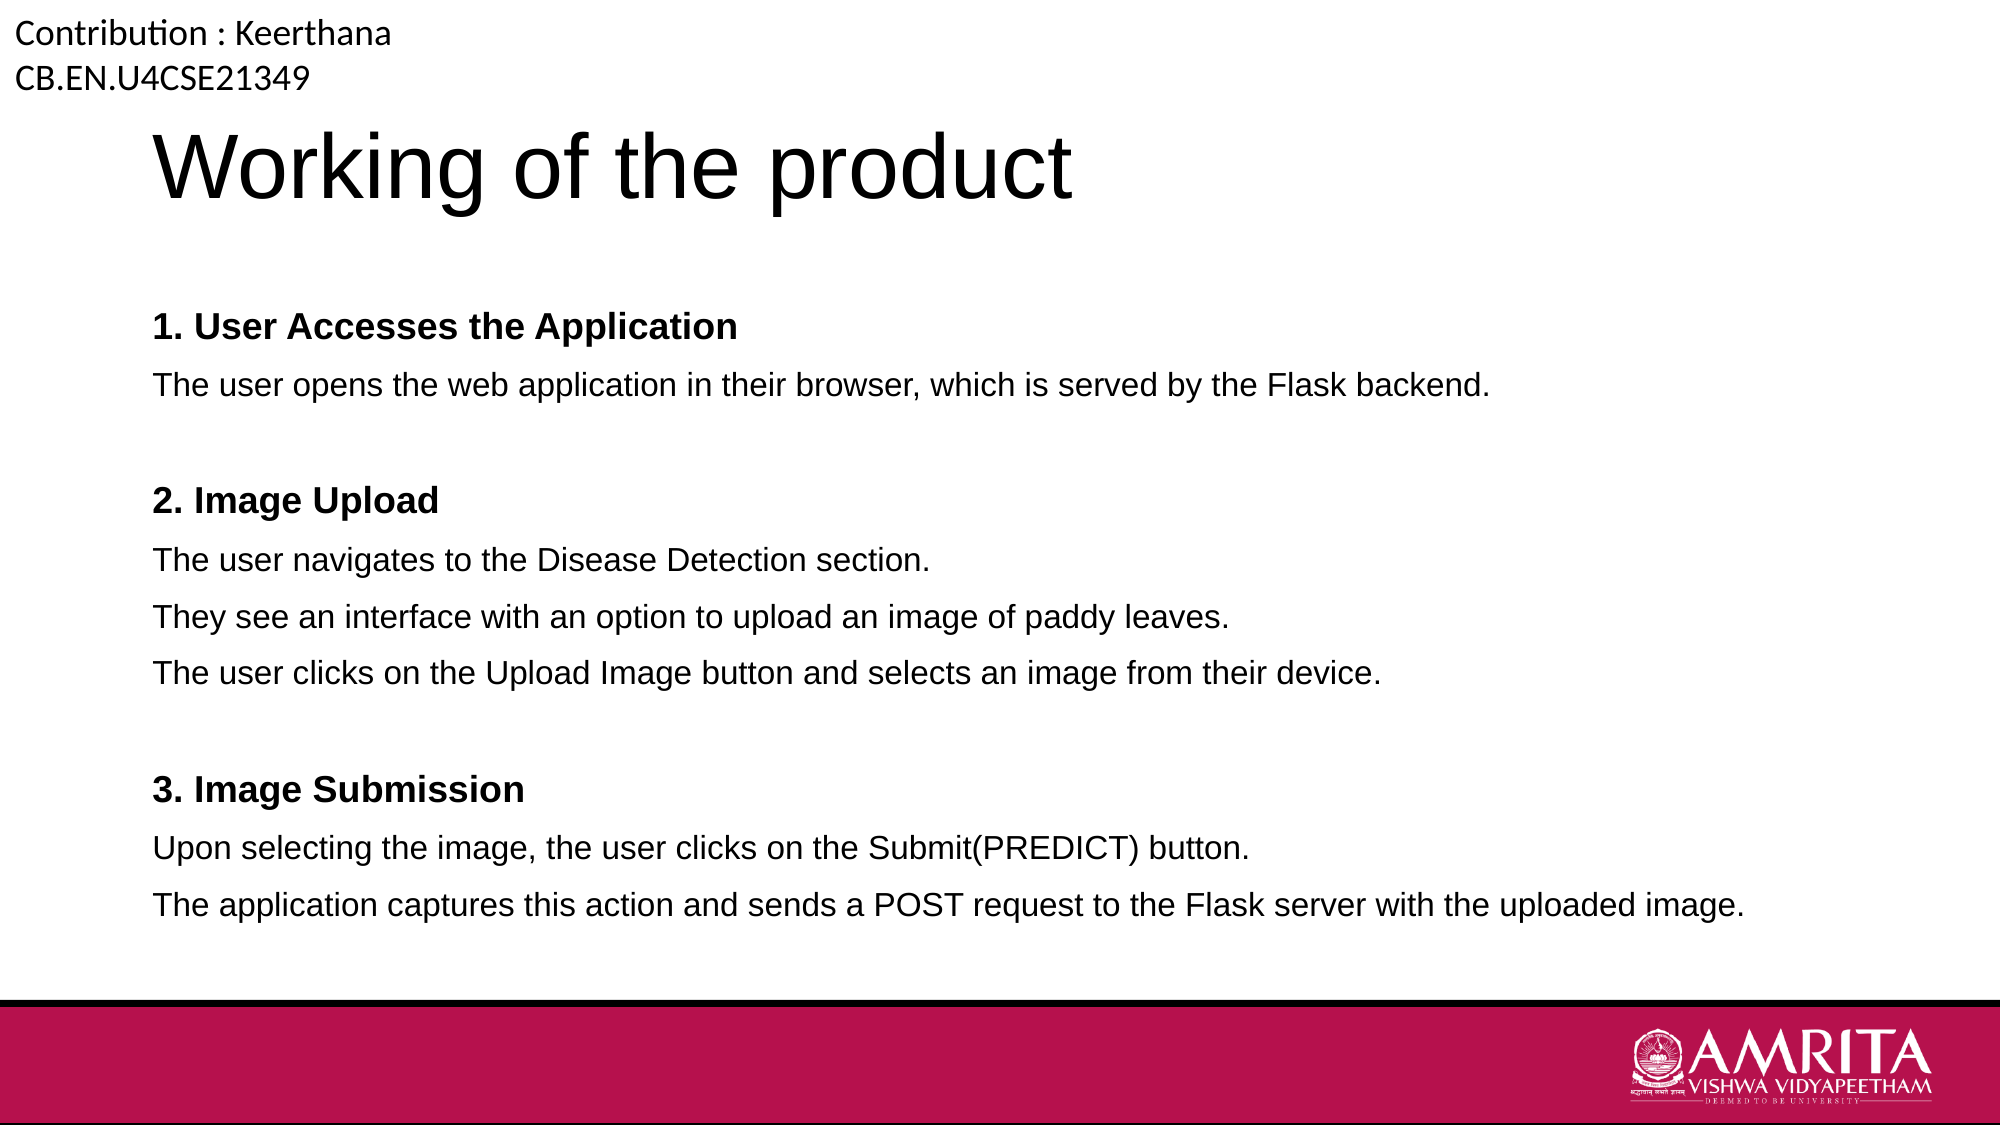

Contribution : Keerthana CB.EN.U4CSE21349​
# Working of the product
1. User Accesses the Application
The user opens the web application in their browser, which is served by the Flask backend.

2. Image Upload
The user navigates to the Disease Detection section.
They see an interface with an option to upload an image of paddy leaves.
The user clicks on the Upload Image button and selects an image from their device.

3. Image Submission
Upon selecting the image, the user clicks on the Submit(PREDICT) button.
The application captures this action and sends a POST request to the Flask server with the uploaded image.